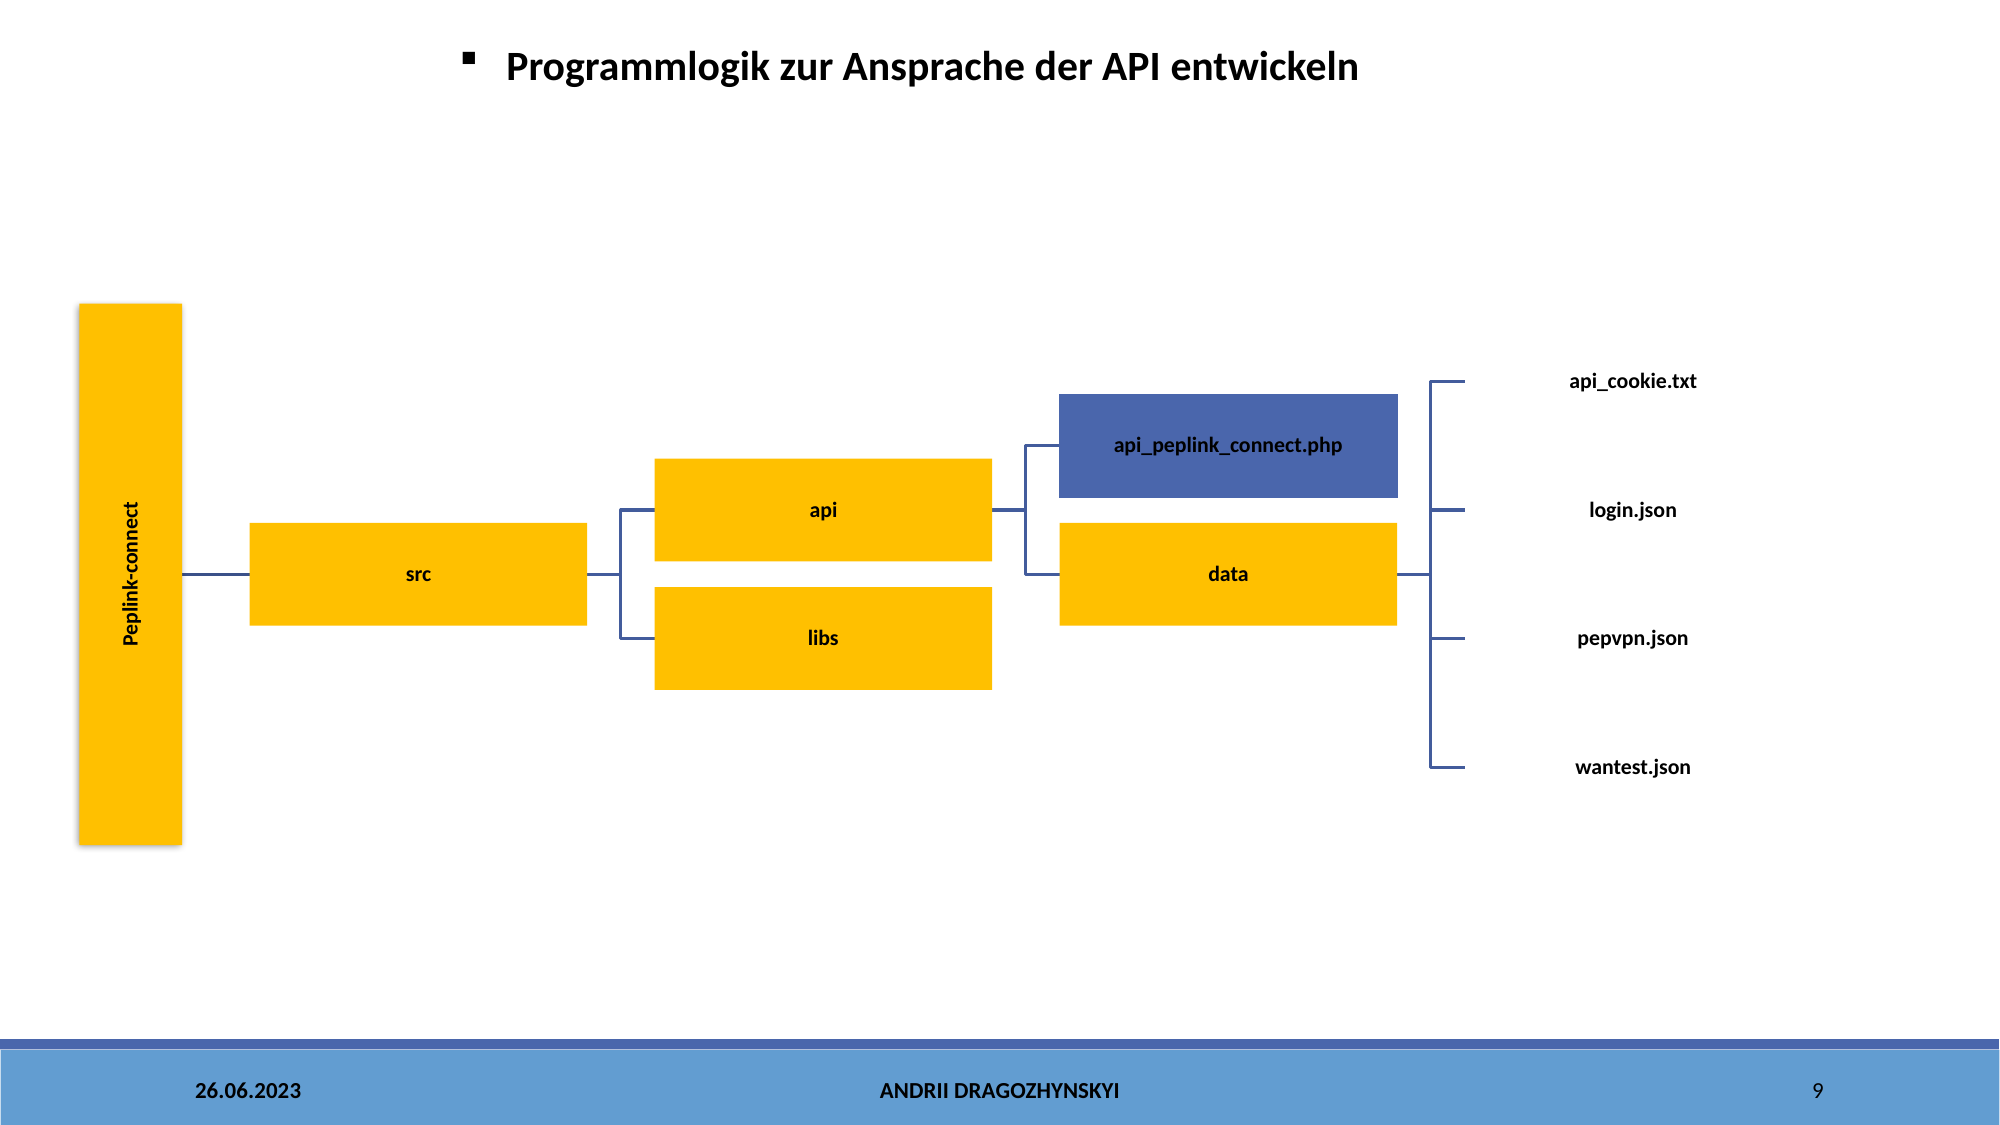

Programmlogik zur Ansprache der API entwickeln

Peplink-connect
src
api
api_peplink_connect.php
data
api_cookie.txt
login.json
pepvpn.json
wantest.json
libs
26.06.2023
Andrii Dra󠆴gozhynskyi
9